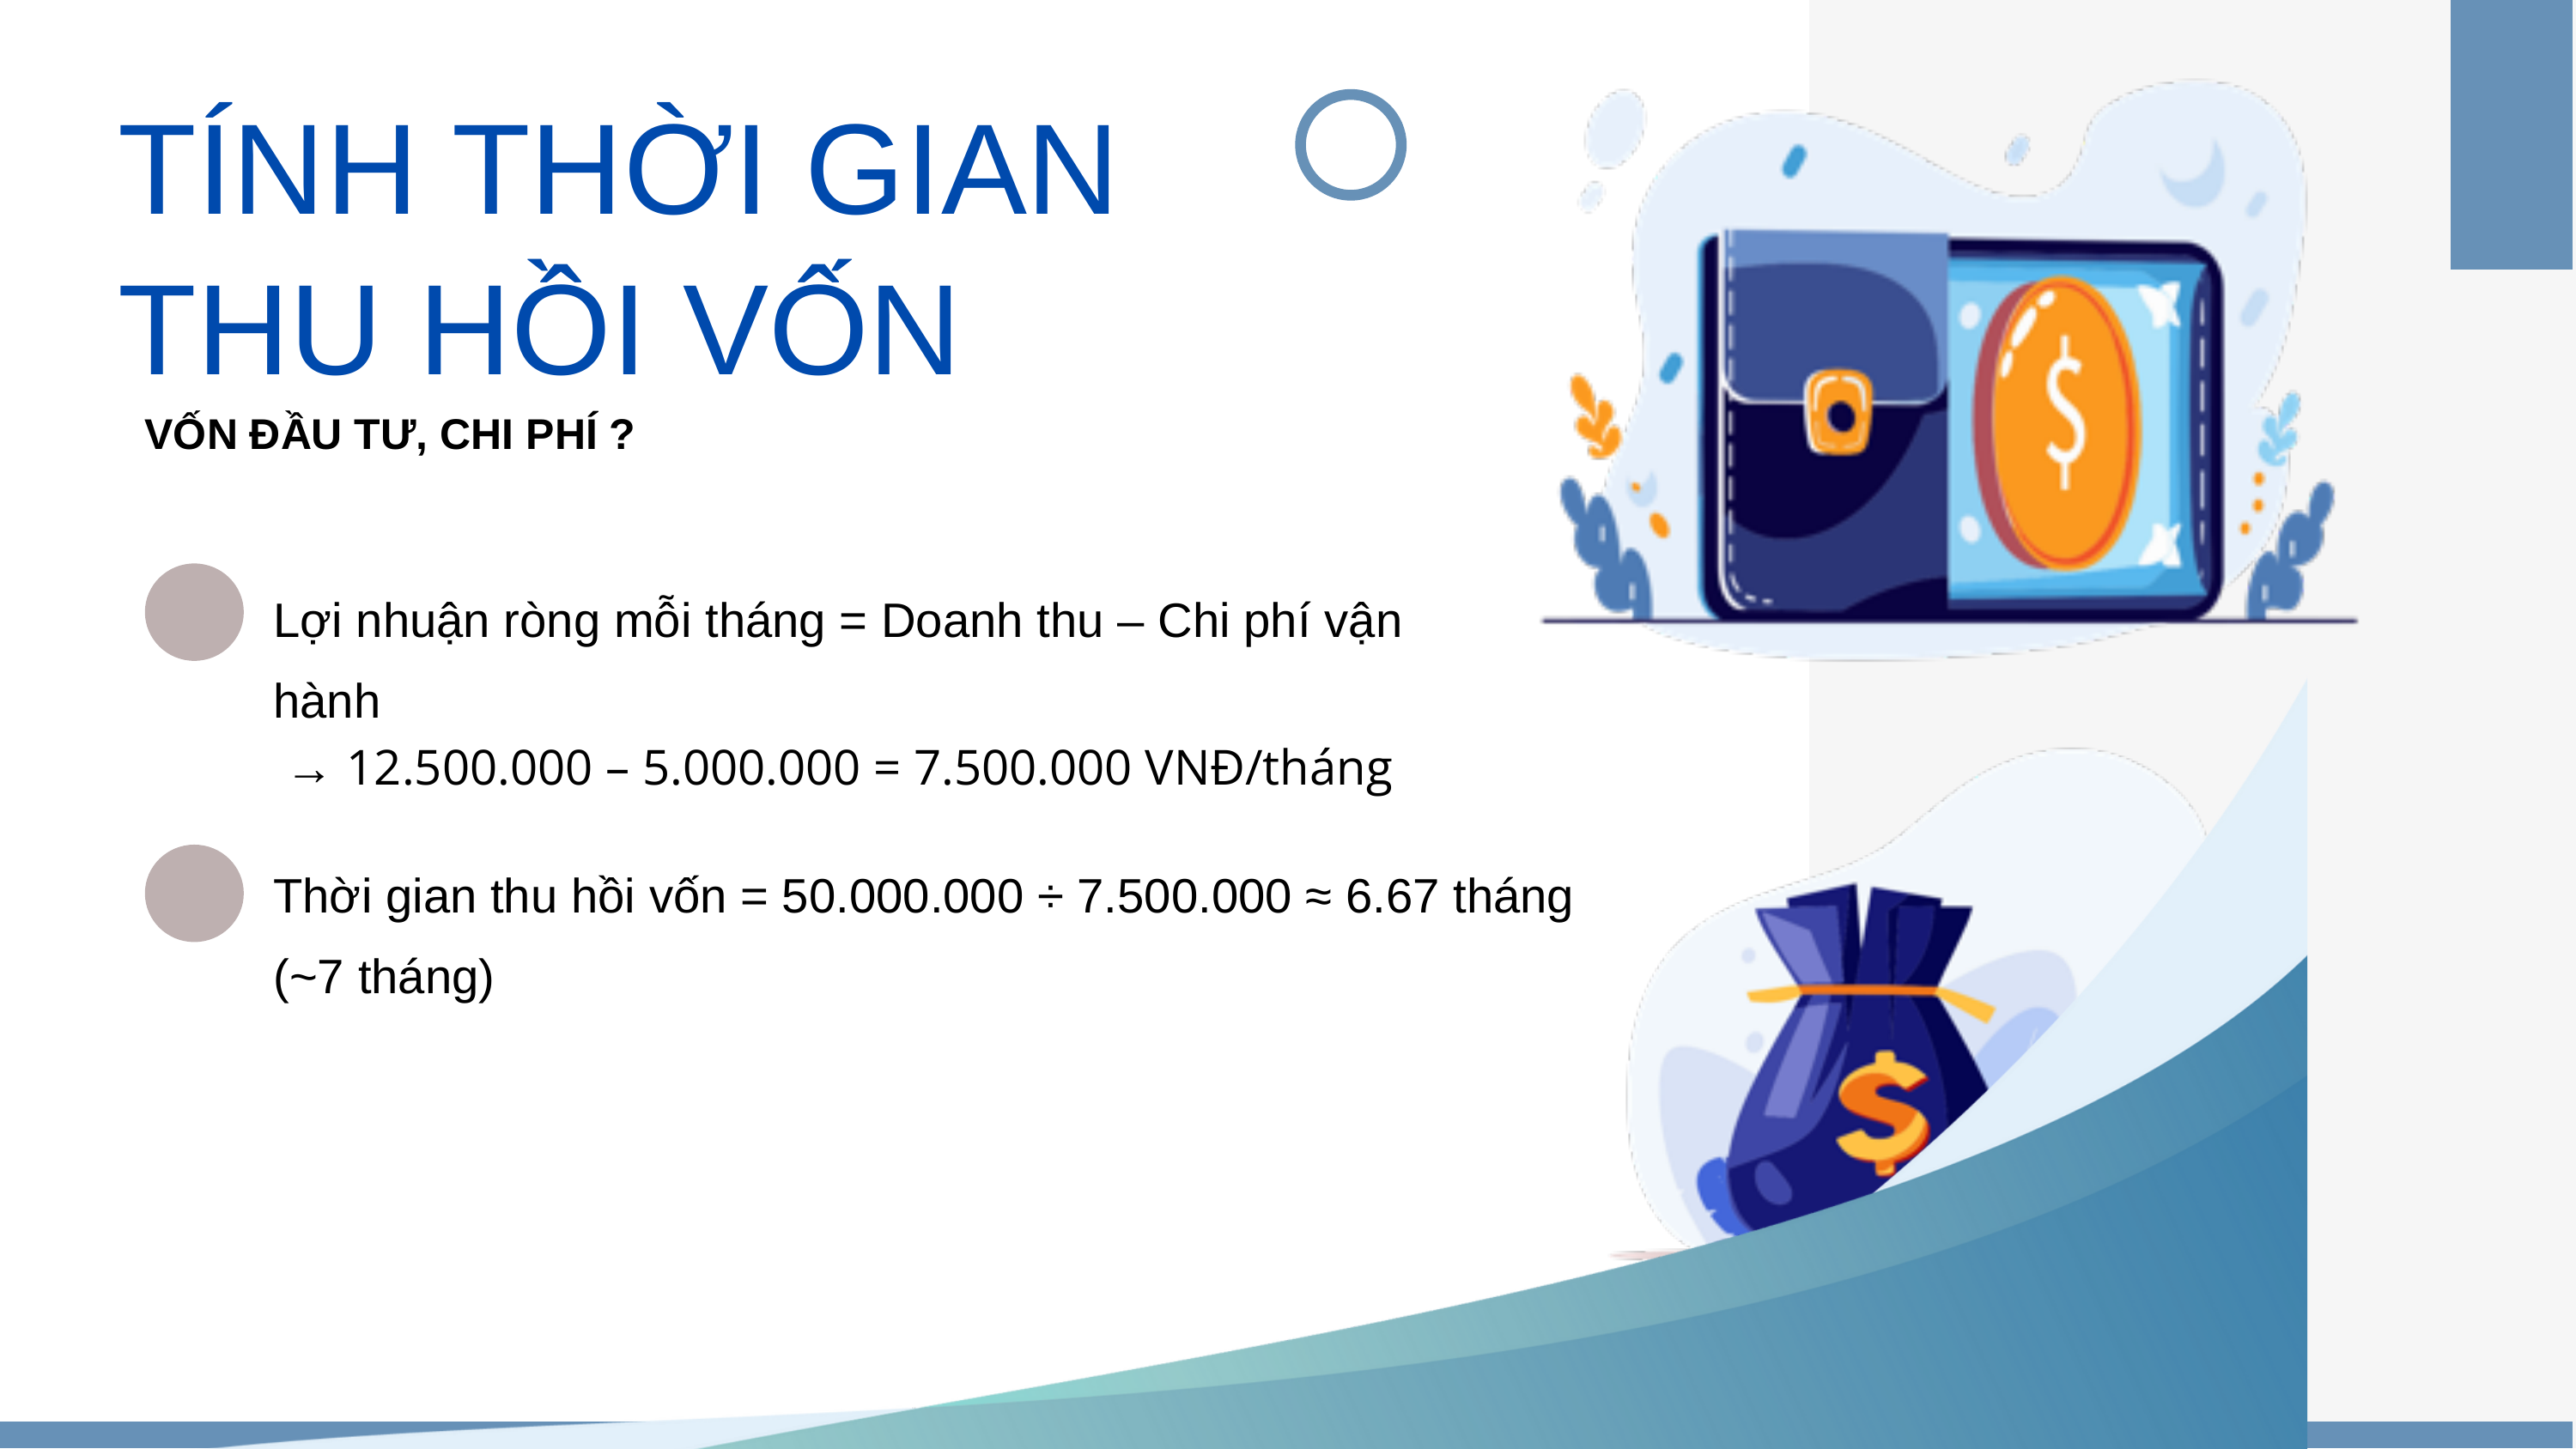

TÍNH THỜI GIAN THU HỒI VỐN

VỐN ĐẦU TƯ, CHI PHÍ ?

Lợi nhuận ròng mỗi tháng = Doanh thu – Chi phí vận hành
 → 12.500.000 – 5.000.000 = 7.500.000 VNĐ/tháng

Thời gian thu hồi vốn = 50.000.000 ÷ 7.500.000 ≈ 6.67 tháng (~7 tháng)